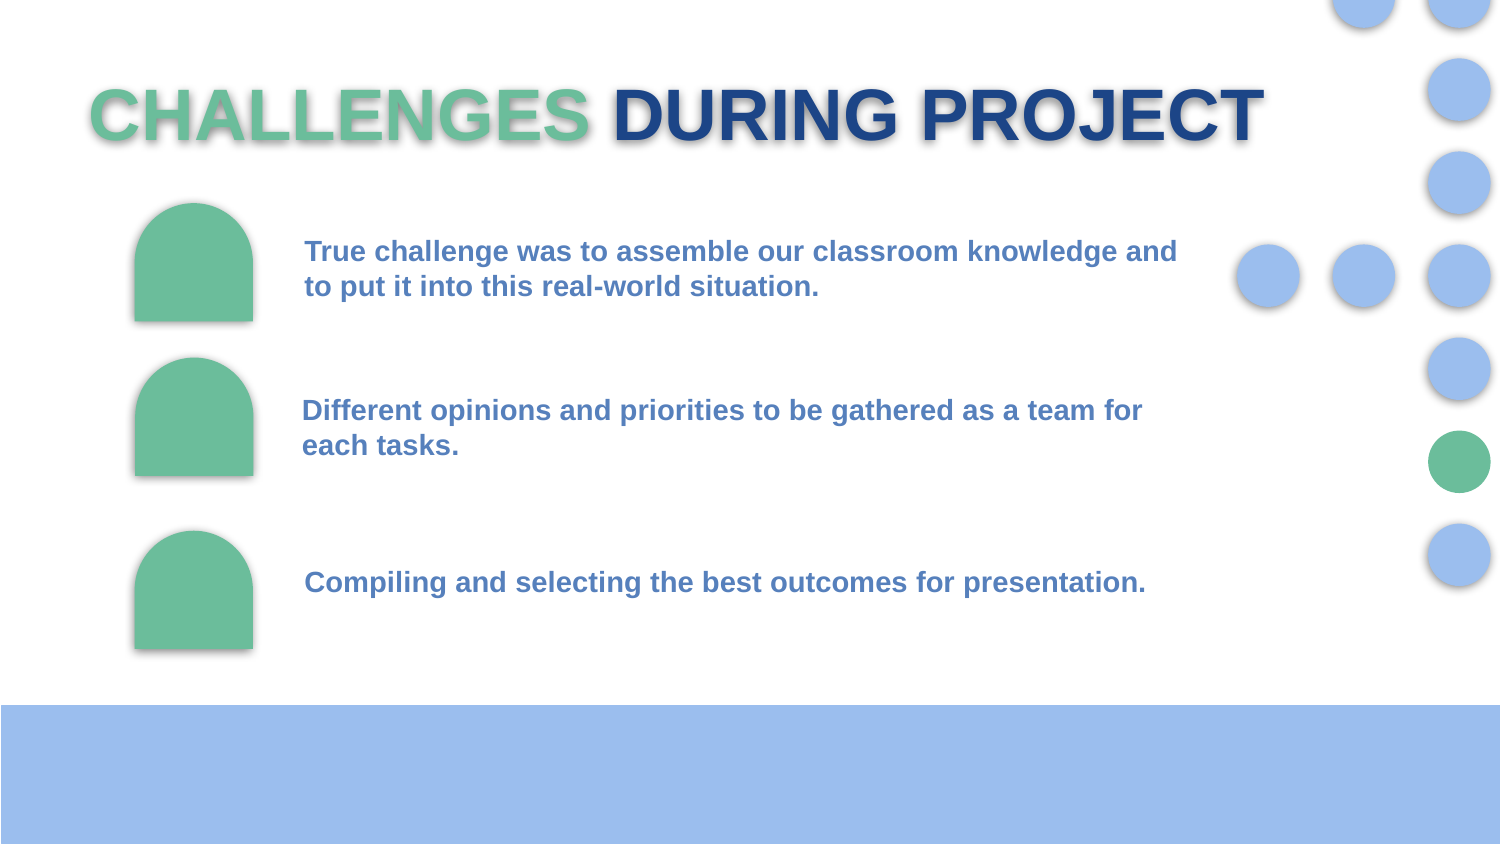

# CHALLENGES DURING PROJECT

True challenge was to assemble our classroom knowledge and to put it into this real-world situation.

Different opinions and priorities to be gathered as a team for each tasks.

Compiling and selecting the best outcomes for presentation.